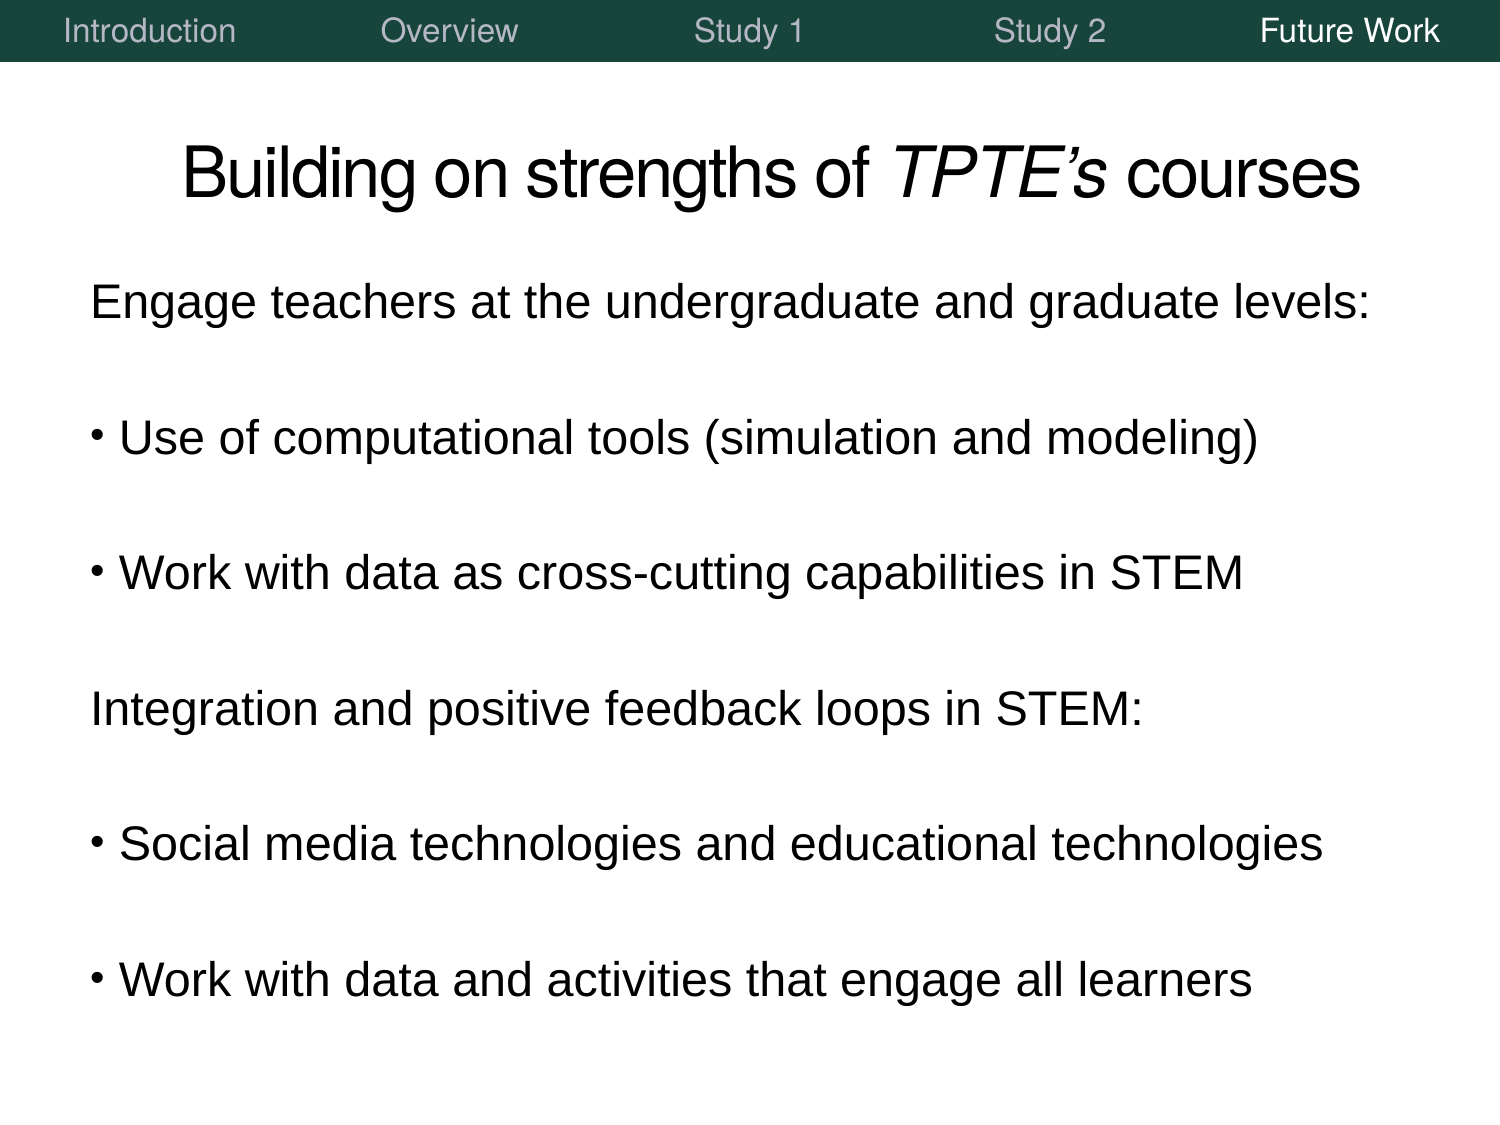

| Introduction | Overview | Study 1 | Study 2 | Future Work |
| --- | --- | --- | --- | --- |
# Building on strengths of TPTE’s courses
Engage teachers at the undergraduate and graduate levels:

Use of computational tools (simulation and modeling)

Work with data as cross-cutting capabilities in STEM

Integration and positive feedback loops in STEM:

Social media technologies and educational technologies

Work with data and activities that engage all learners